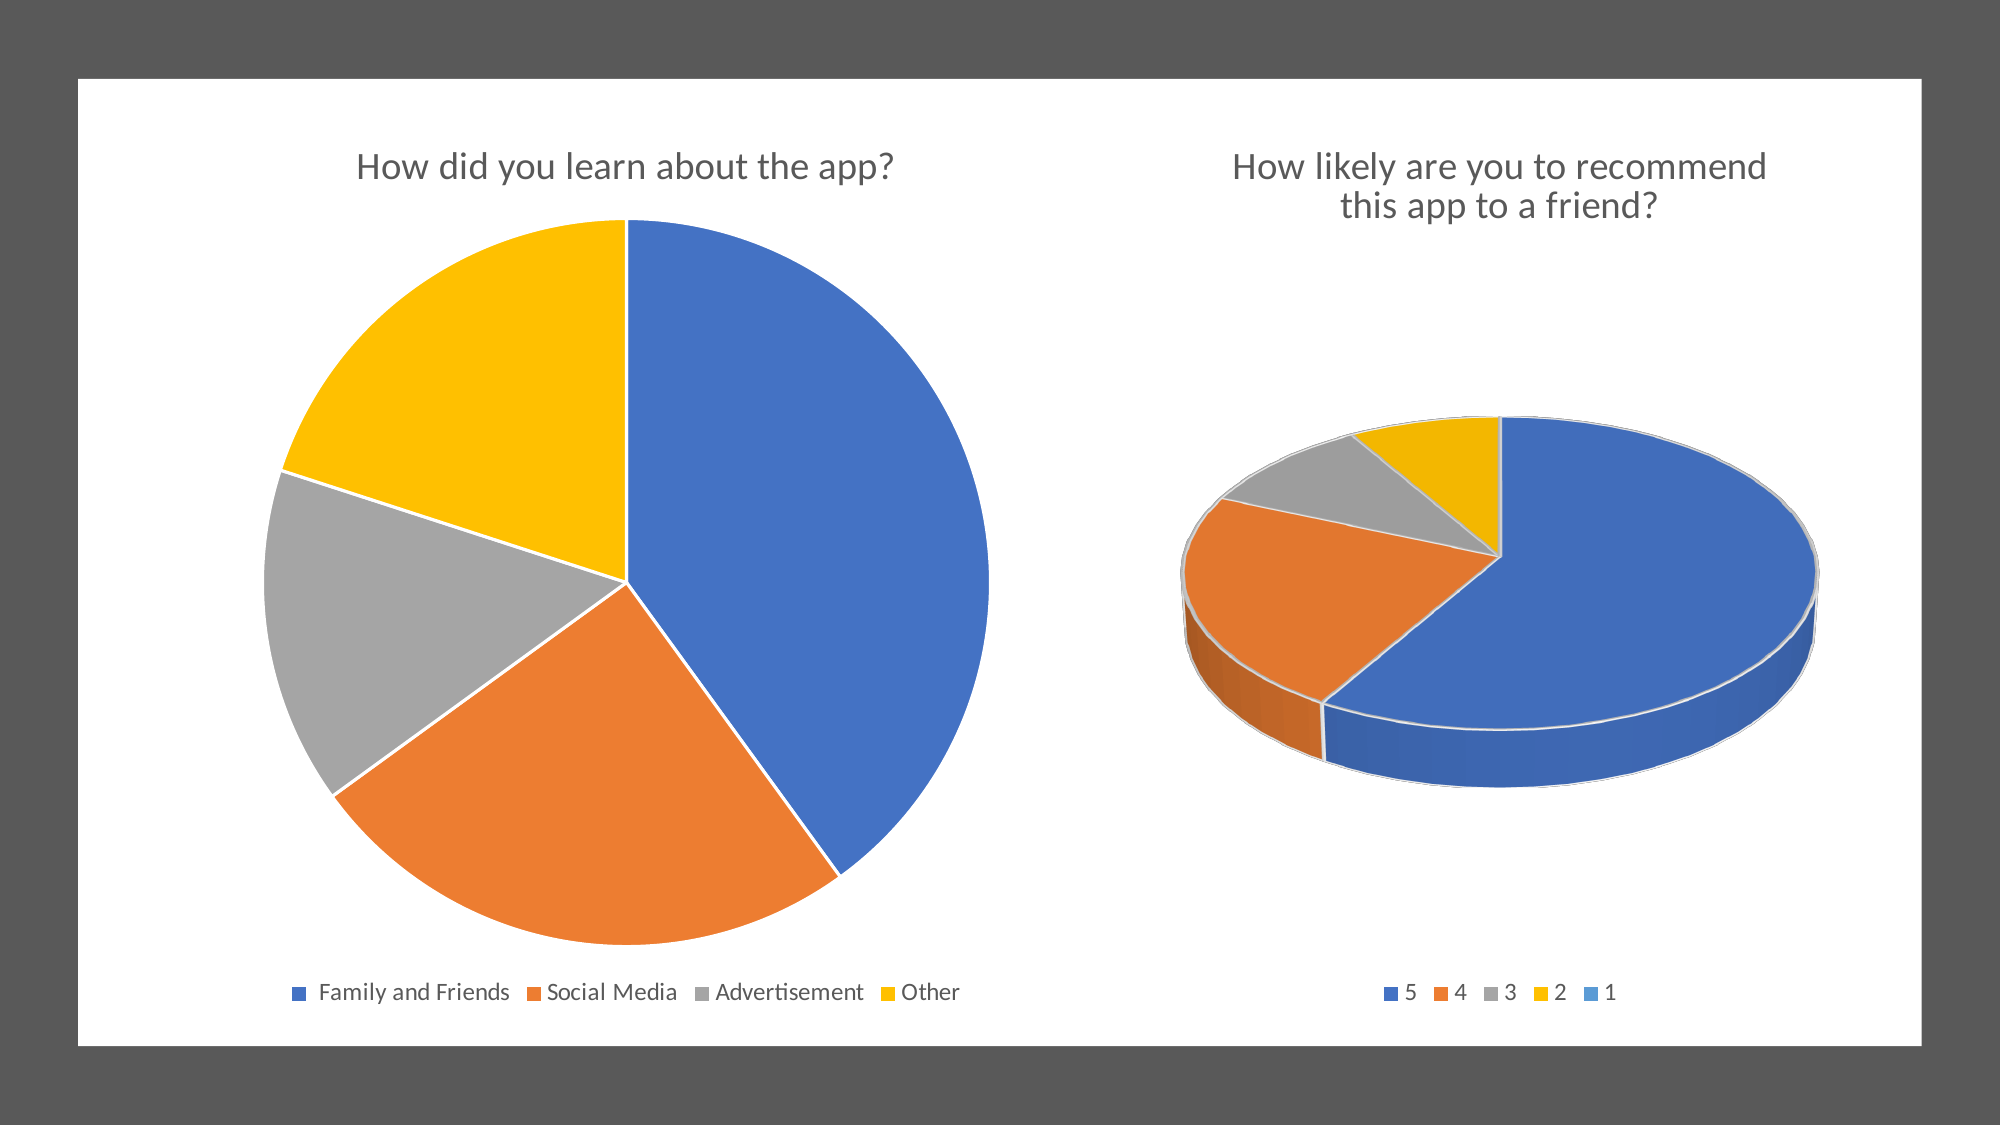

### Chart:

| Category | How did you learn about the app? |
|---|---|
|  Family and Friends | 40.0 |
| Social Media | 25.0 |
| Advertisement | 15.0 |
| Other | 20.0 |

[unsupported chart]